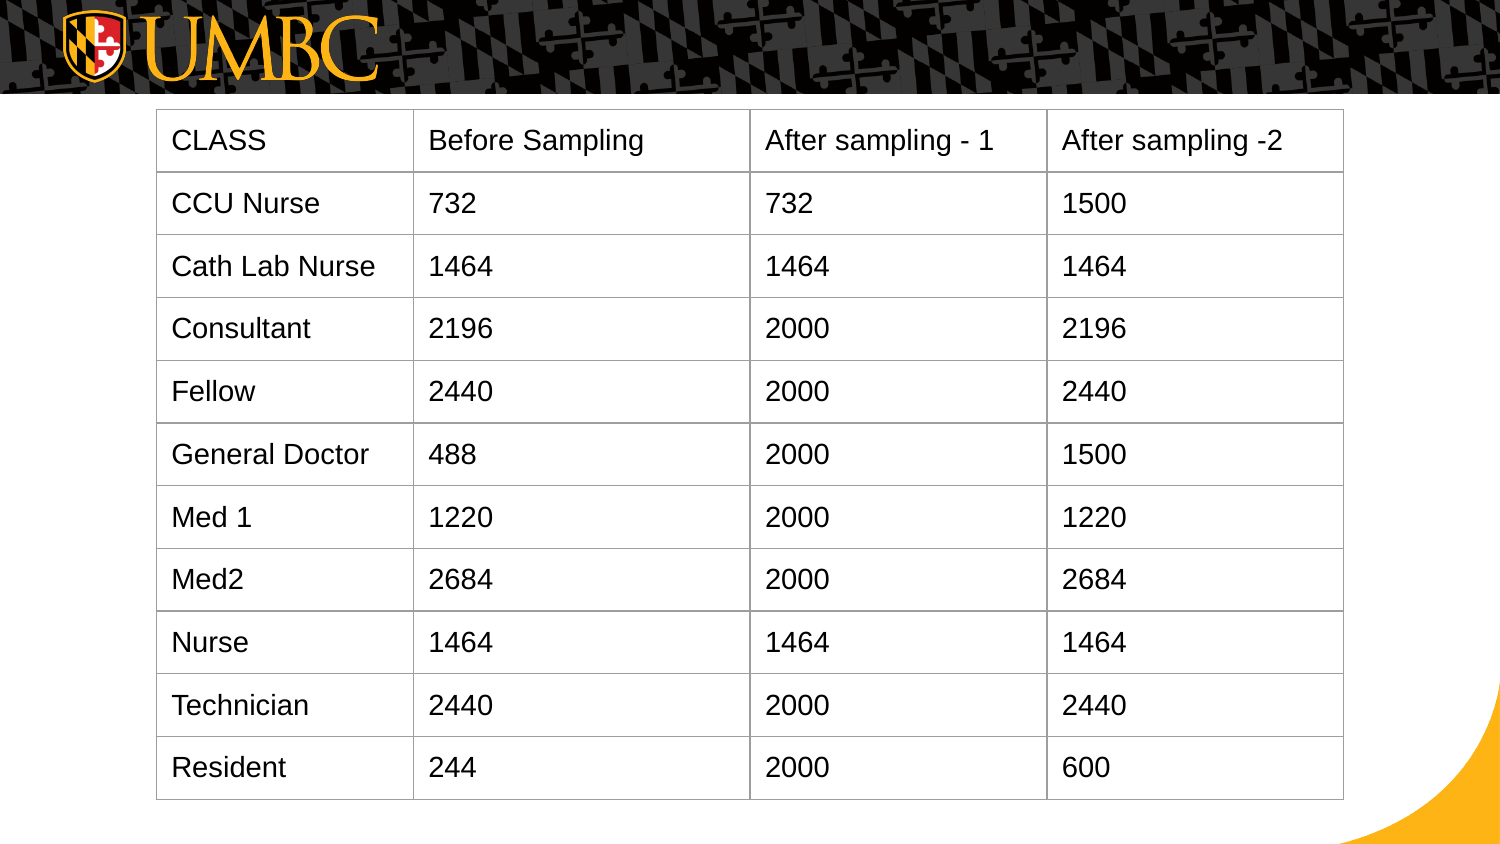

| CLASS | Before Sampling | After sampling - 1 | After sampling -2 |
| --- | --- | --- | --- |
| CCU Nurse | 732 | 732 | 1500 |
| Cath Lab Nurse | 1464 | 1464 | 1464 |
| Consultant | 2196 | 2000 | 2196 |
| Fellow | 2440 | 2000 | 2440 |
| General Doctor | 488 | 2000 | 1500 |
| Med 1 | 1220 | 2000 | 1220 |
| Med2 | 2684 | 2000 | 2684 |
| Nurse | 1464 | 1464 | 1464 |
| Technician | 2440 | 2000 | 2440 |
| Resident | 244 | 2000 | 600 |